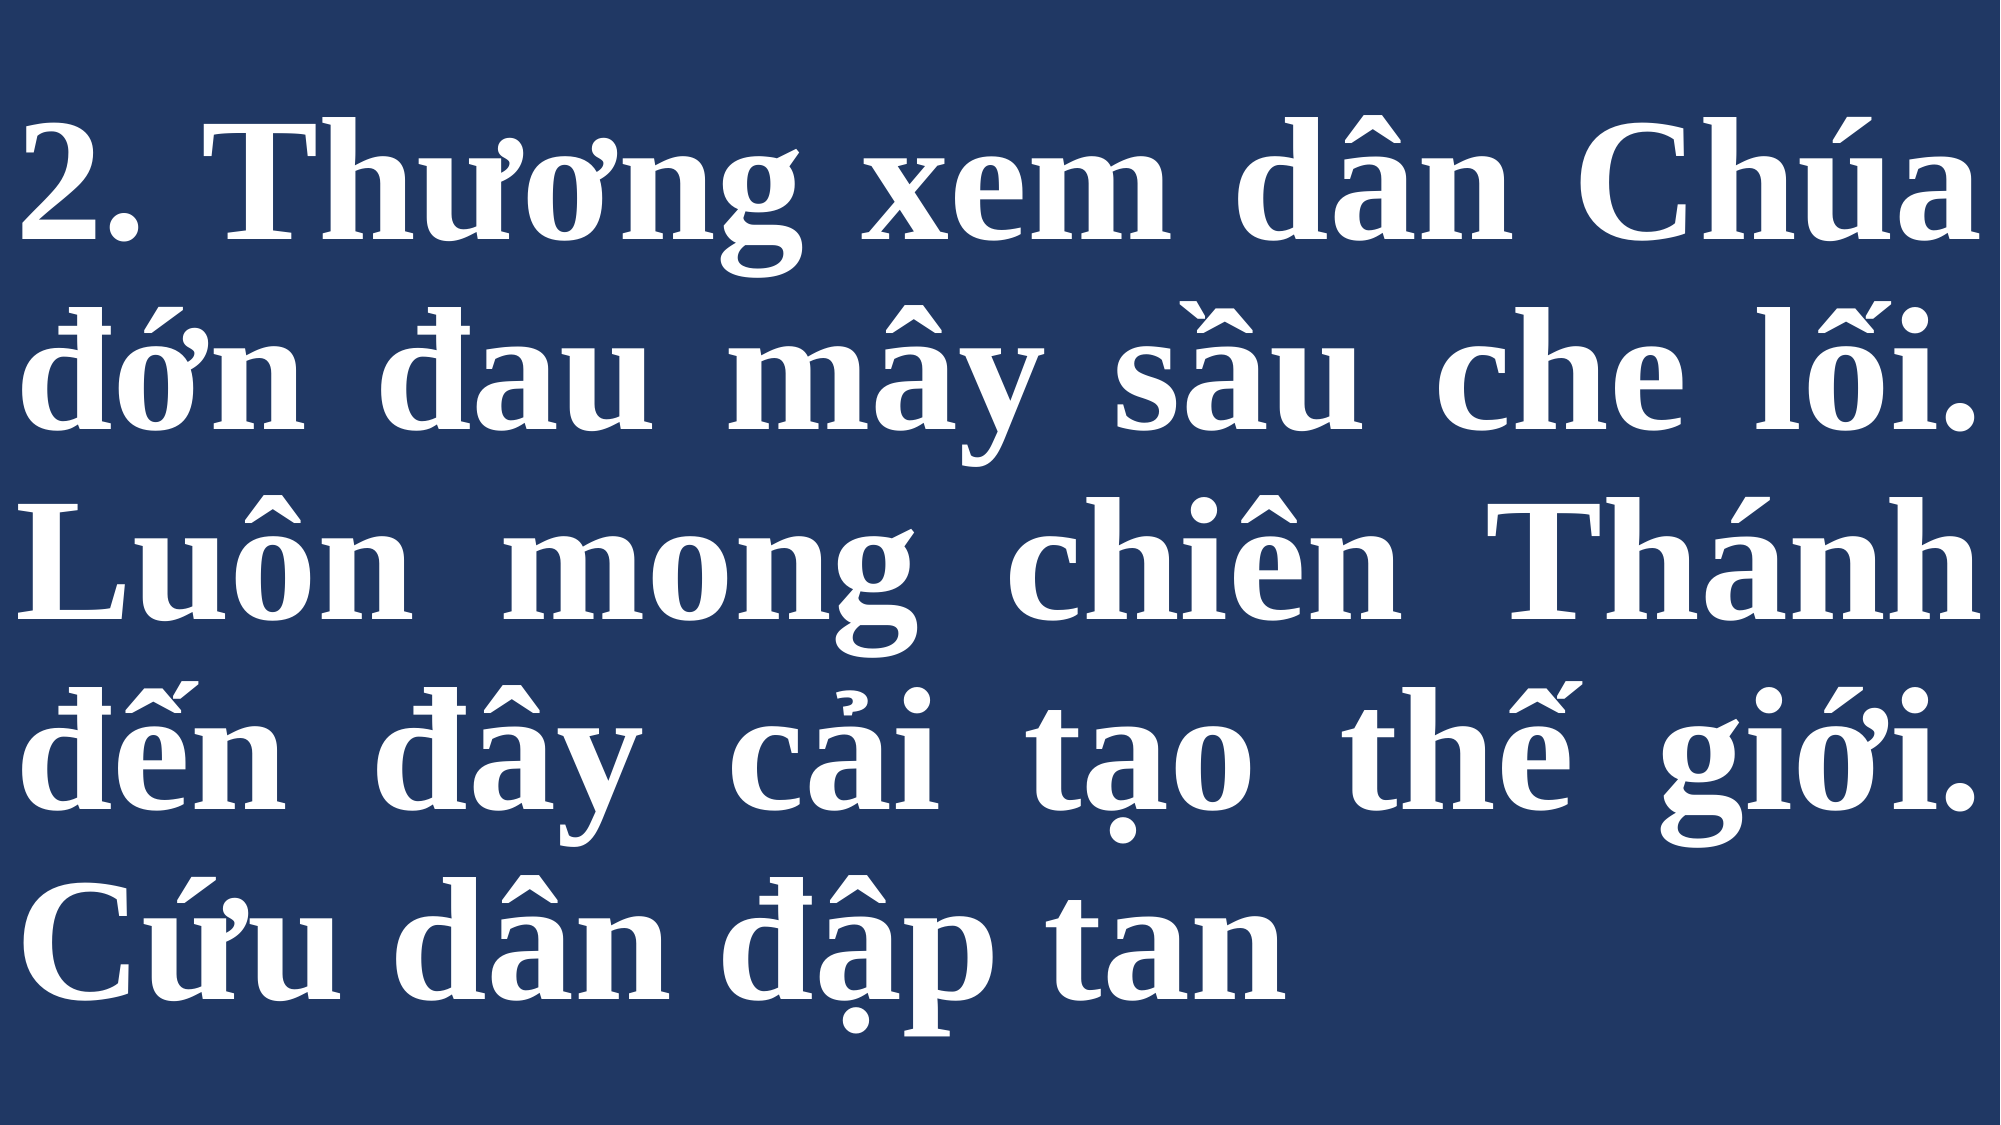

# 2. Thương xem dân Chúa đớn đau mây sầu che lối. Luôn mong chiên Thánh đến đây cải tạo thế giới. Cứu dân đập tan